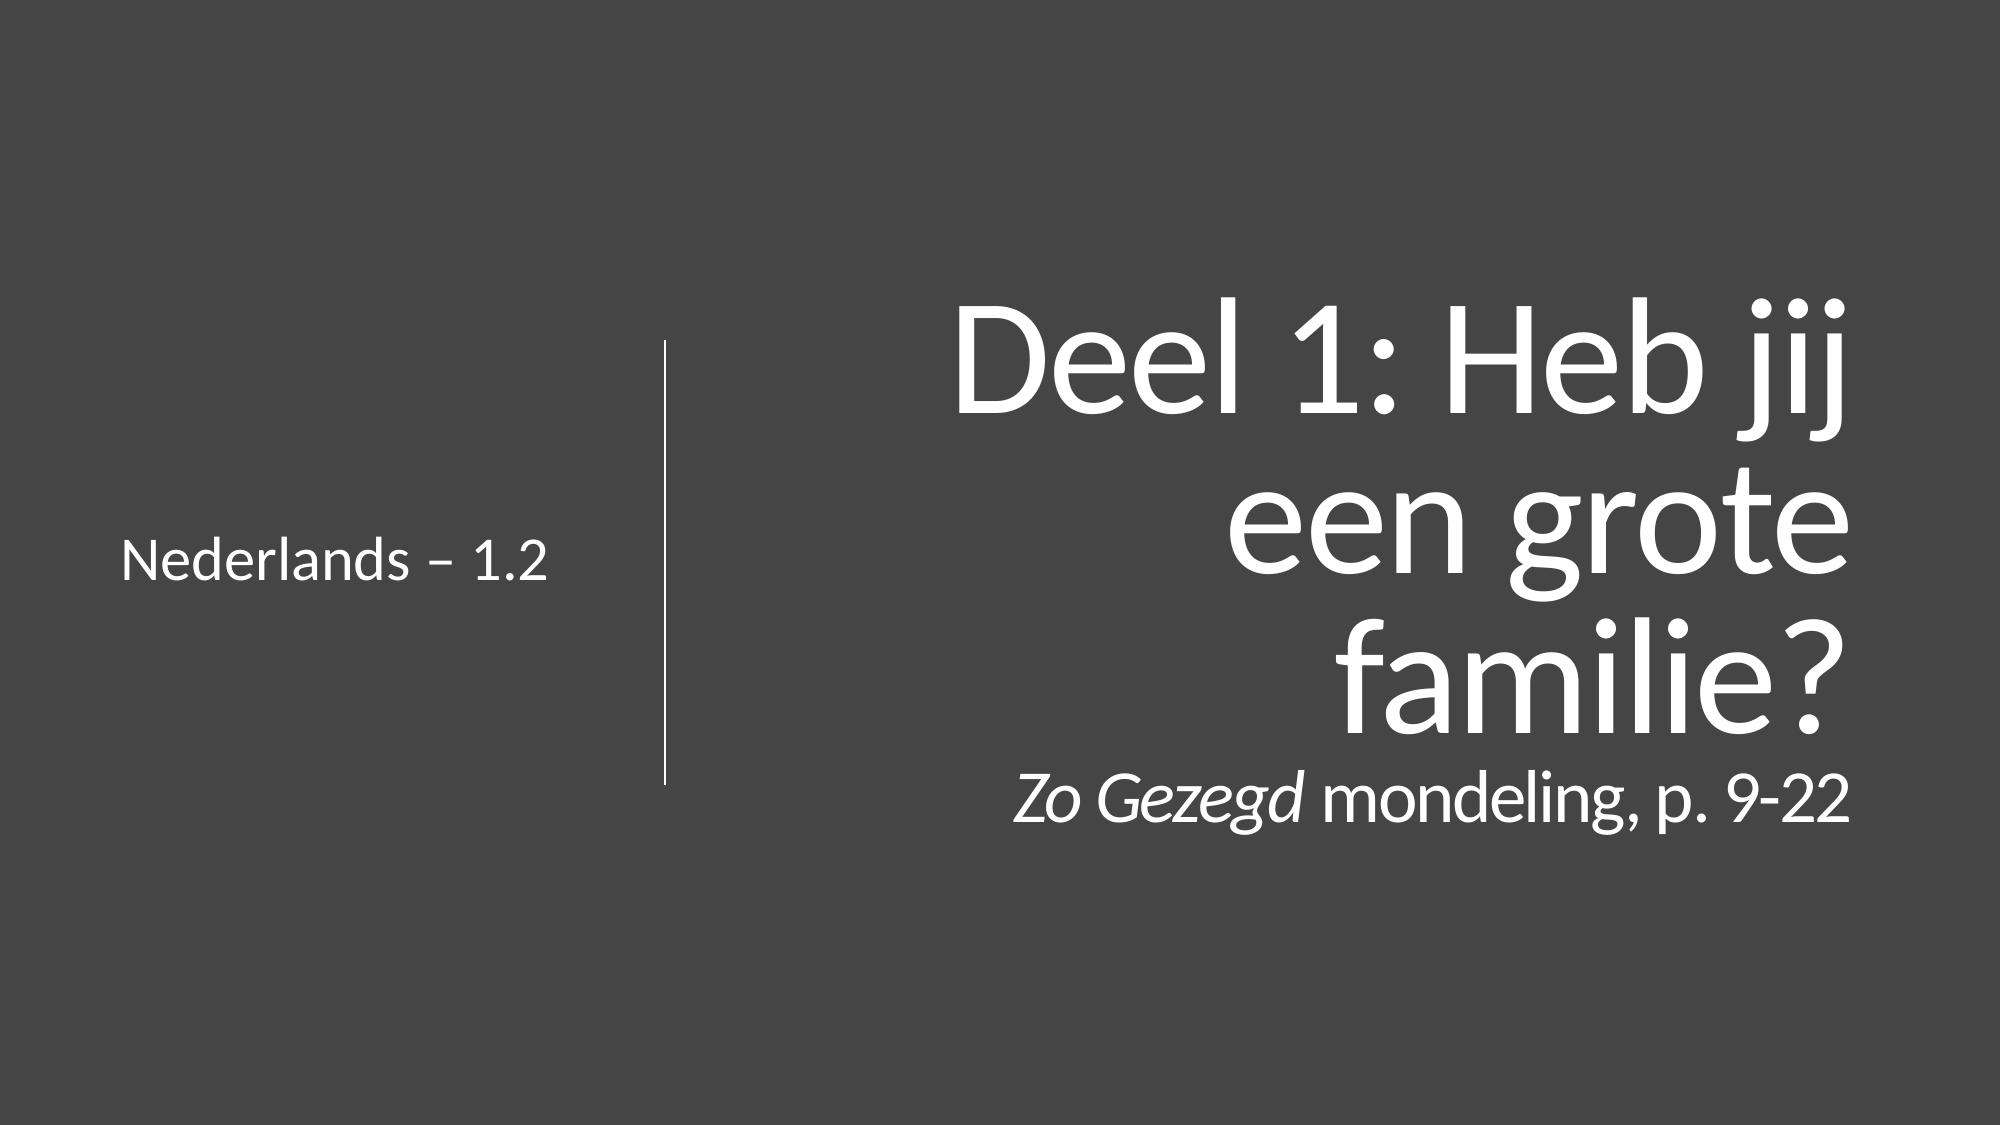

Nederlands – 1.2
# Deel 1: Heb jij een grote familie? Zo Gezegd mondeling, p. 9-22